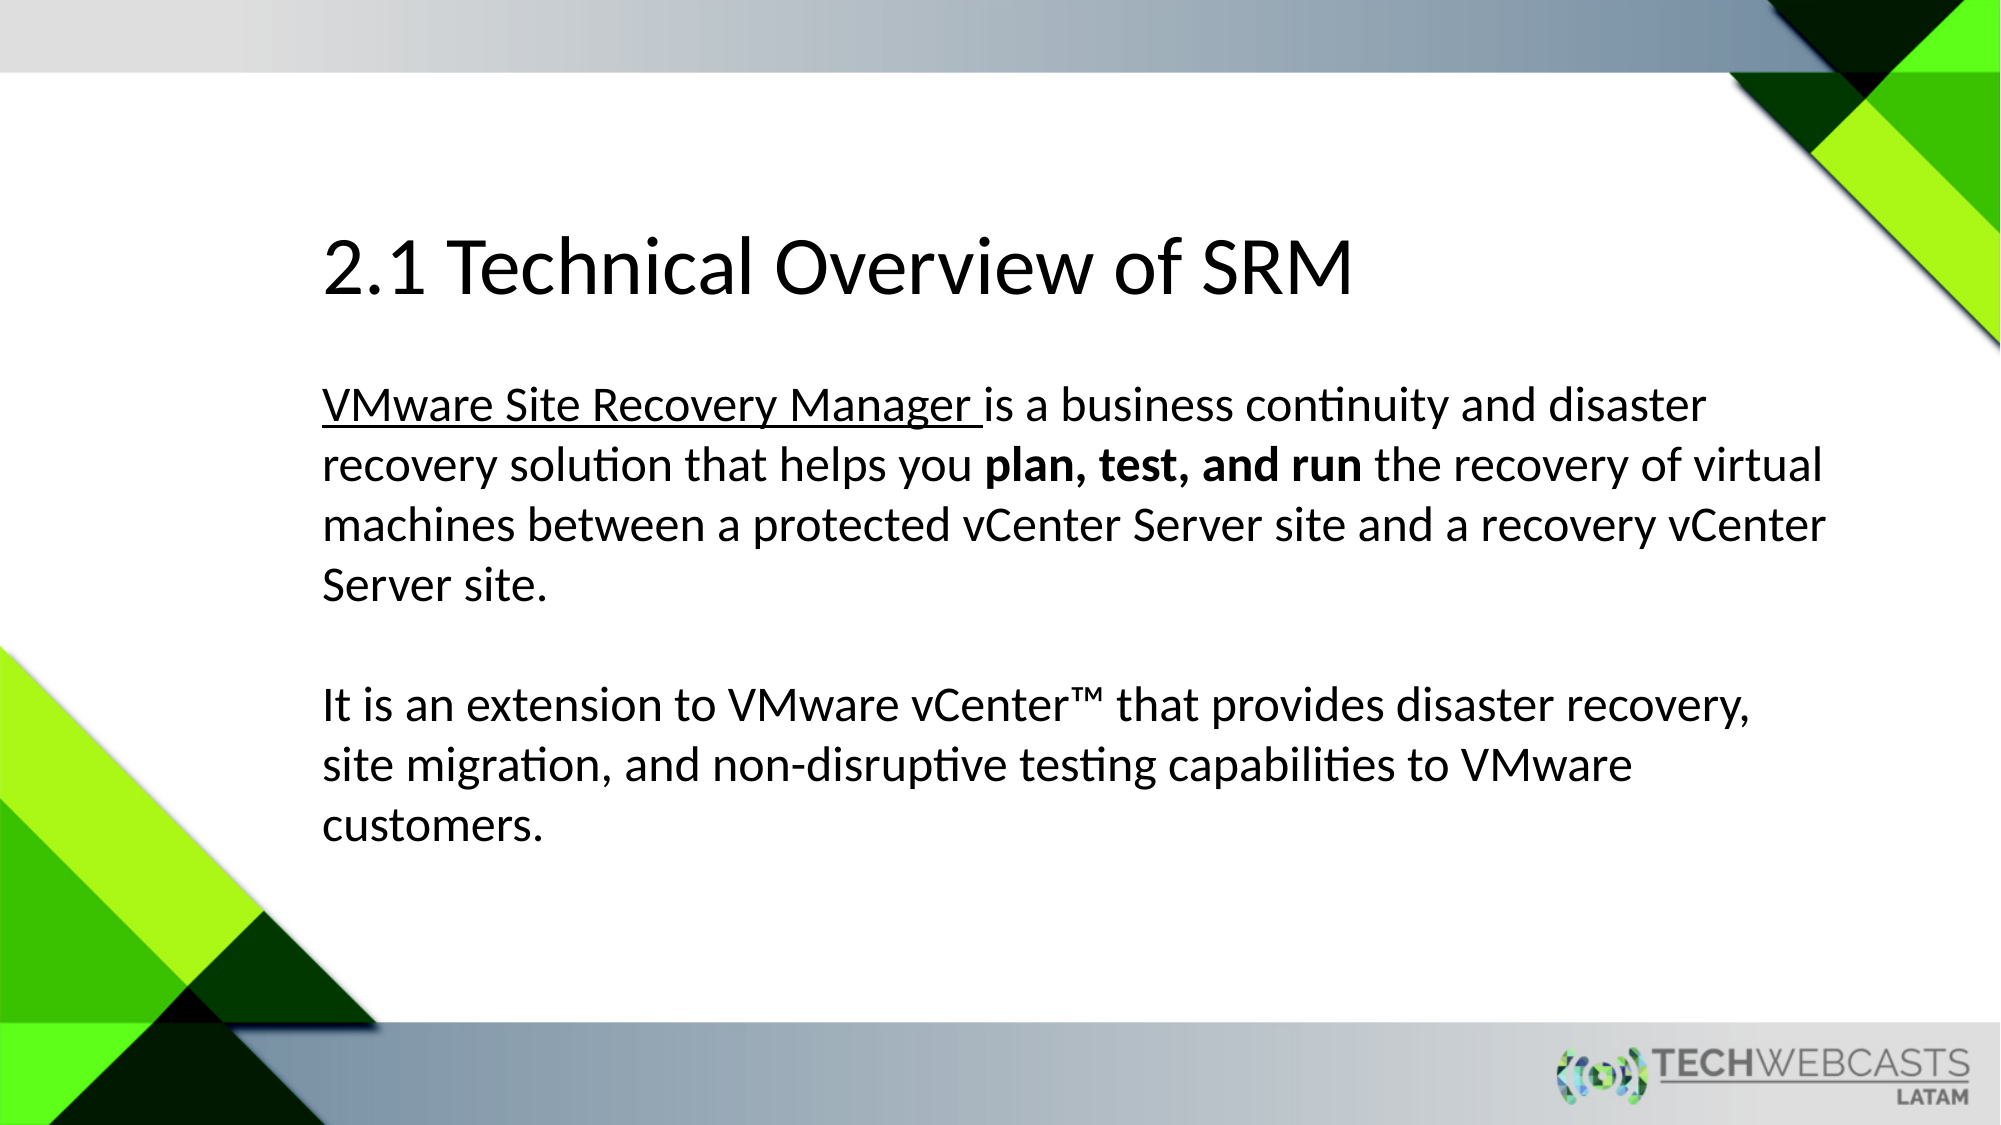

2.1 Technical Overview of SRM

VMware Site Recovery Manager is a business continuity and disaster recovery solution that helps you plan, test, and run the recovery of virtual machines between a protected vCenter Server site and a recovery vCenter Server site.

It is an extension to VMware vCenter™ that provides disaster recovery, site migration, and non-disruptive testing capabilities to VMware customers.